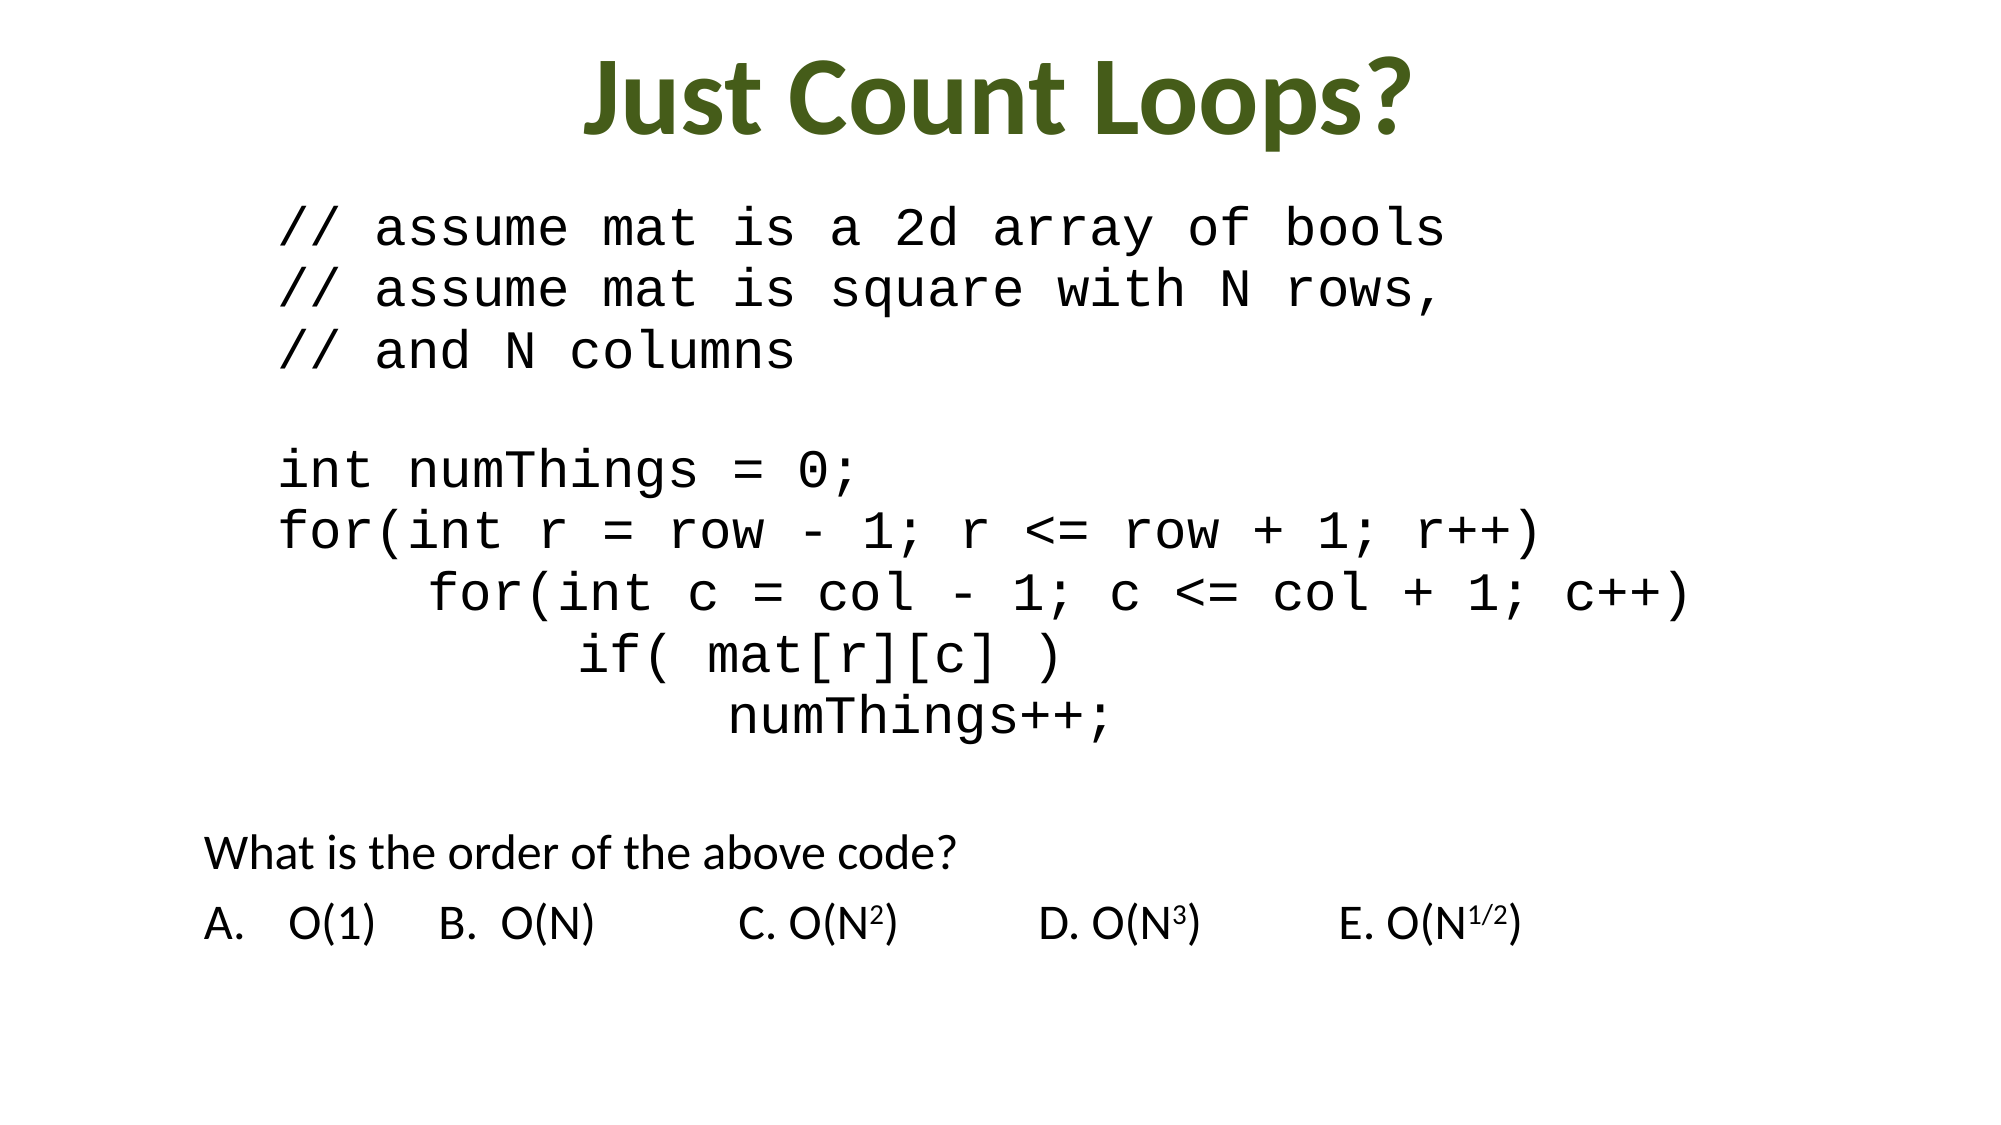

# Just Count Loops?

// assume mat is a 2d array of bools
// assume mat is square with N rows,
// and N columns
int numThings = 0;
for(int r = row - 1; r <= row + 1; r++)
	for(int c = col - 1; c <= col + 1; c++)
		if( mat[r][c] )
			numThings++;

What is the order of the above code?
O(1)	B.  O(N)	C. O(N2) 	D. O(N3) 	E. O(N1/2)